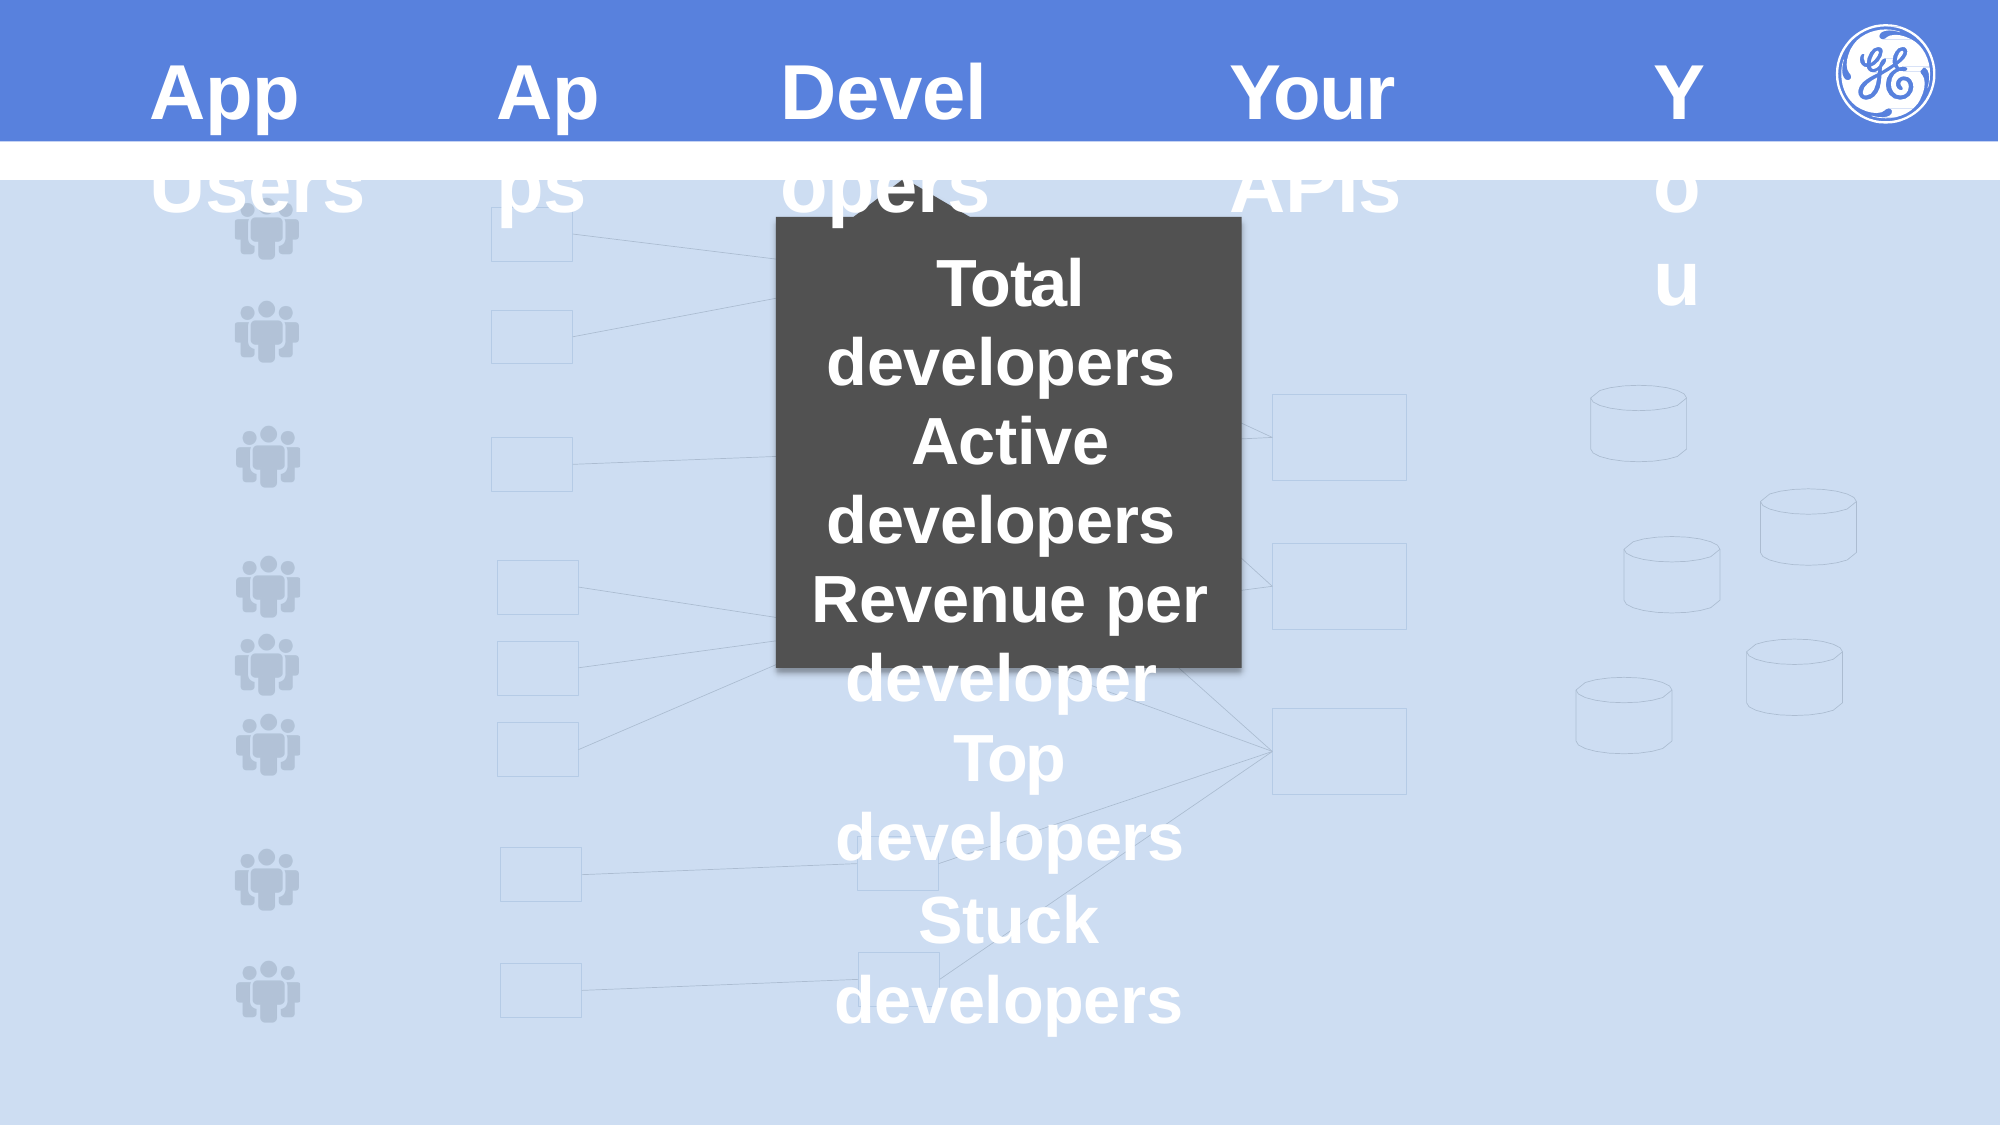

# App Users
Apps
Developers
Your APIs
You

API 1

API 2

API 3

Total developers  Active developers  Revenue per developer  Top developers
Stuck developers